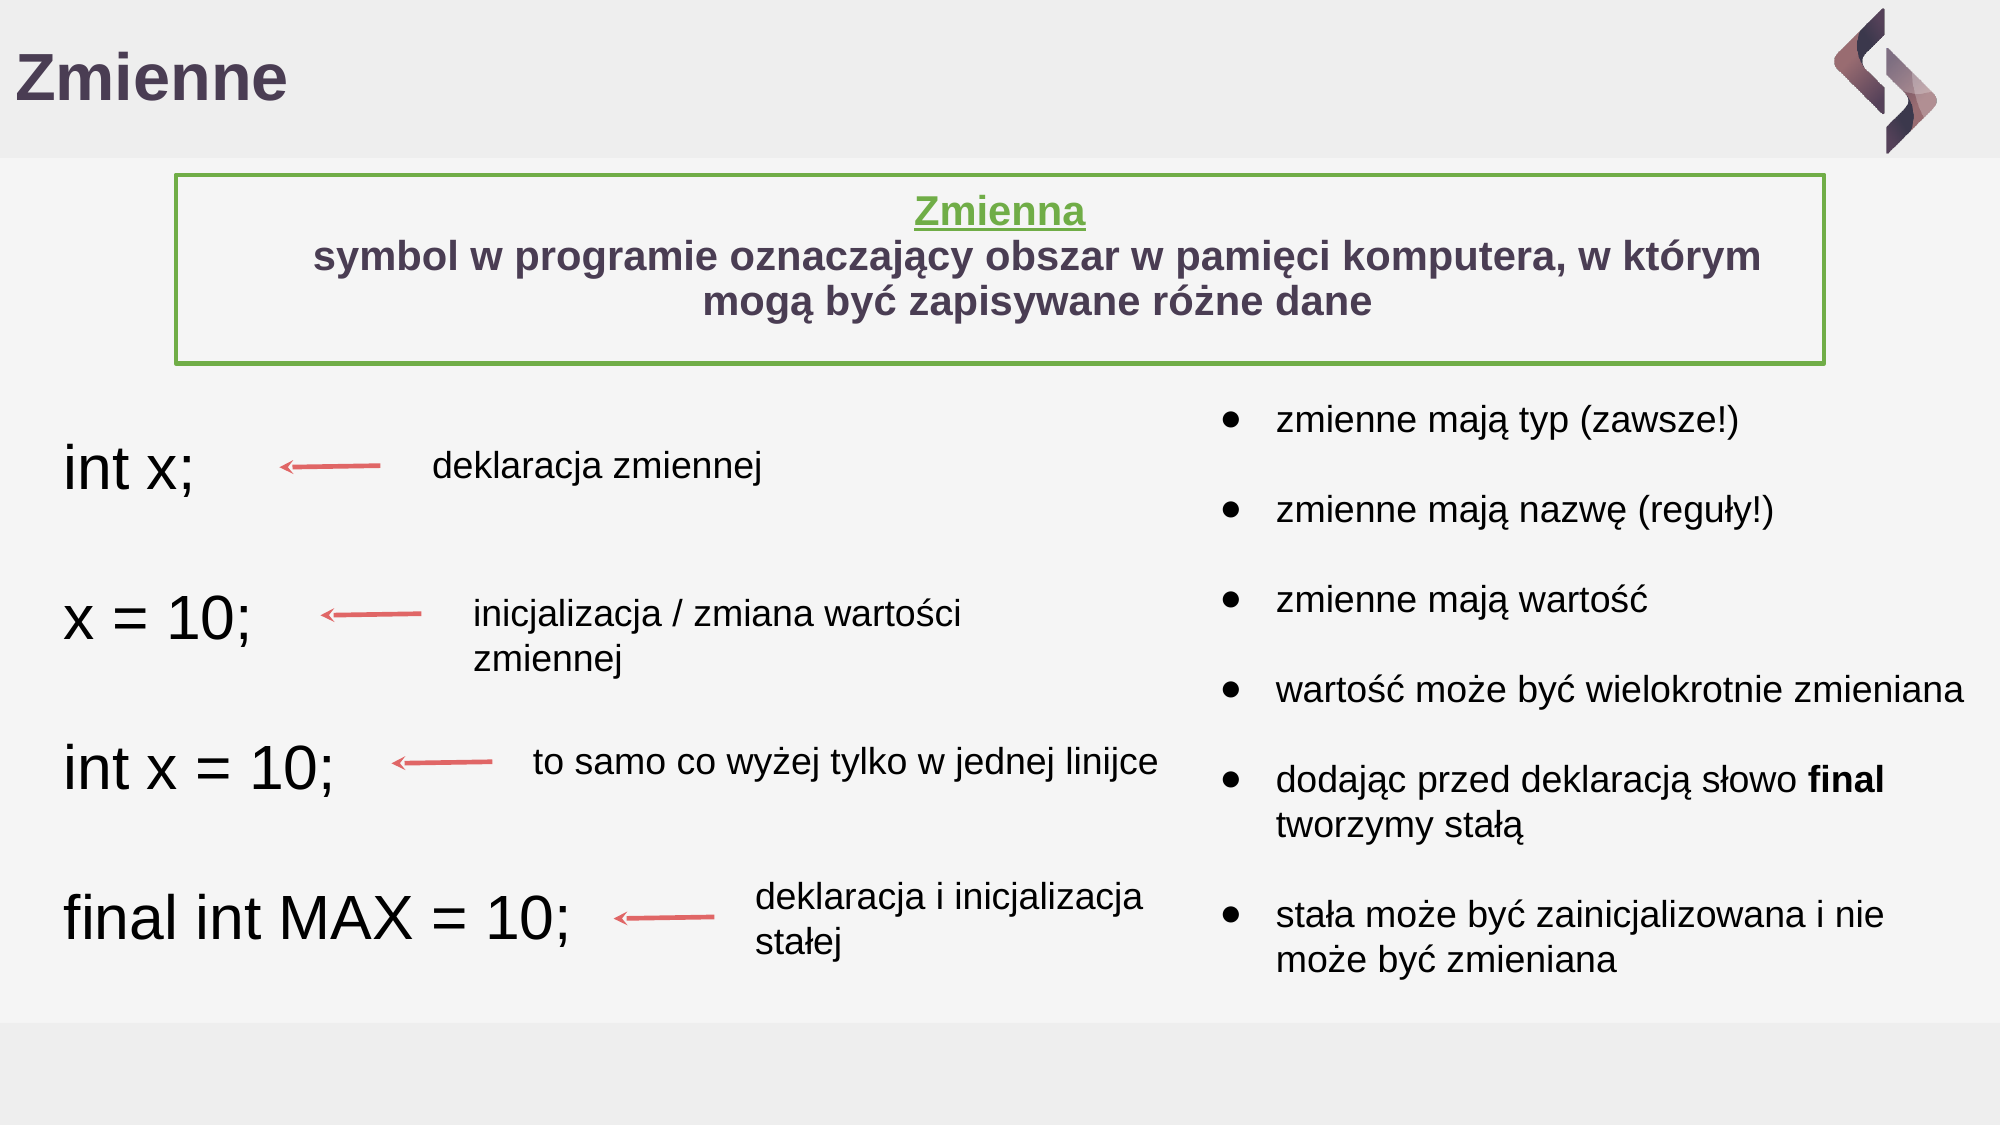

# Zmienne
Zmienna
symbol w programie oznaczający obszar w pamięci komputera, w którym mogą być zapisywane różne dane

zmienne mają typ (zawsze!)

zmienne mają nazwę (reguły!)

zmienne mają wartość

wartość może być wielokrotnie zmieniana

dodając przed deklaracją słowo final tworzymy stałą

stała może być zainicjalizowana i nie może być zmieniana
int x;

x = 10;

int x = 10;

final int MAX = 10;
deklaracja zmiennej

inicjalizacja / zmiana wartości zmiennej
to samo co wyżej tylko w jednej linijce
deklaracja i inicjalizacja  stałej